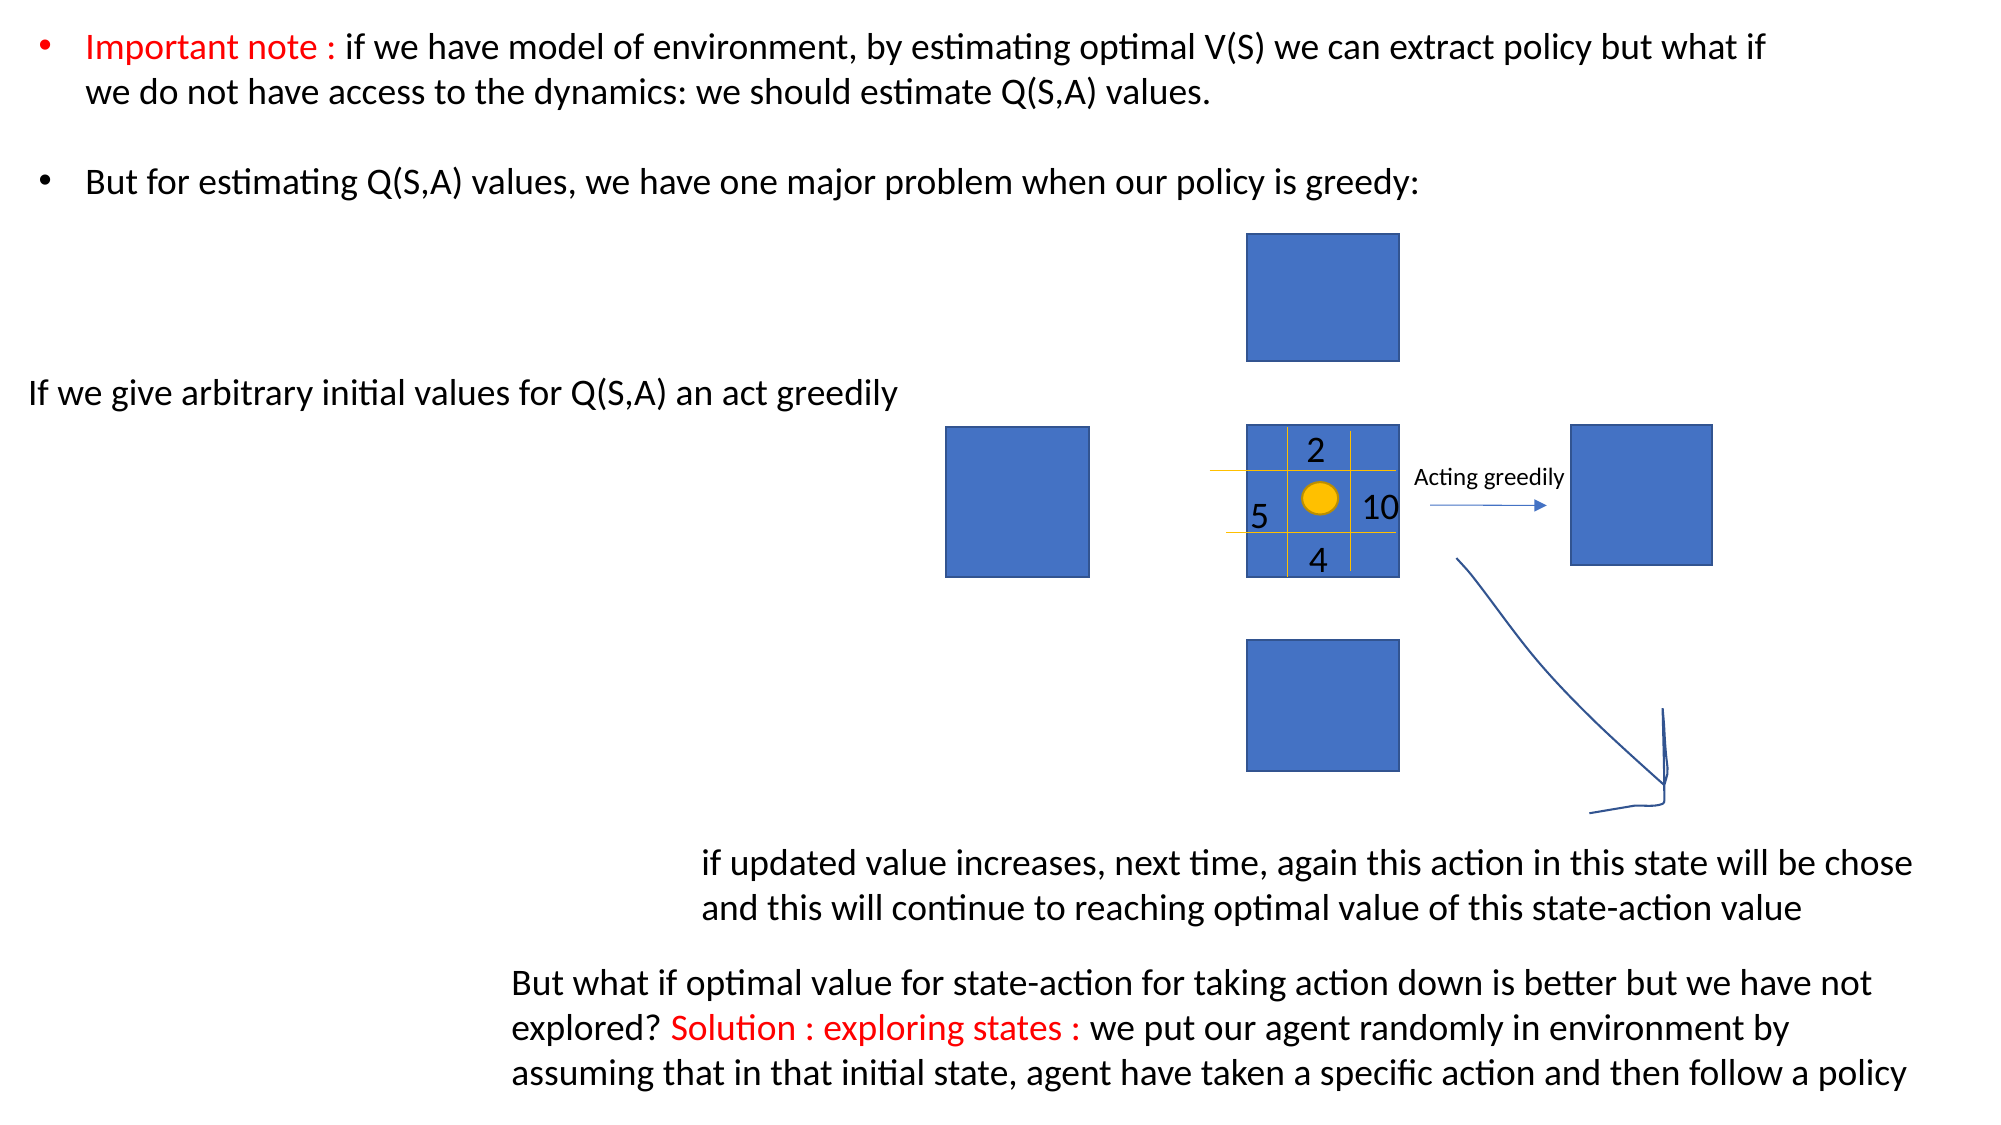

Important note : if we have model of environment, by estimating optimal V(S) we can extract policy but what if we do not have access to the dynamics: we should estimate Q(S,A) values.

But for estimating Q(S,A) values, we have one major problem when our policy is greedy:

If we give arbitrary initial values for Q(S,A) an act greedily
2

Acting greedily
10

5
4

if updated value increases, next time, again this action in this state will be chose and this will continue to reaching optimal value of this state-action value
But what if optimal value for state-action for taking action down is better but we have not explored? Solution : exploring states : we put our agent randomly in environment by assuming that in that initial state, agent have taken a specific action and then follow a policy